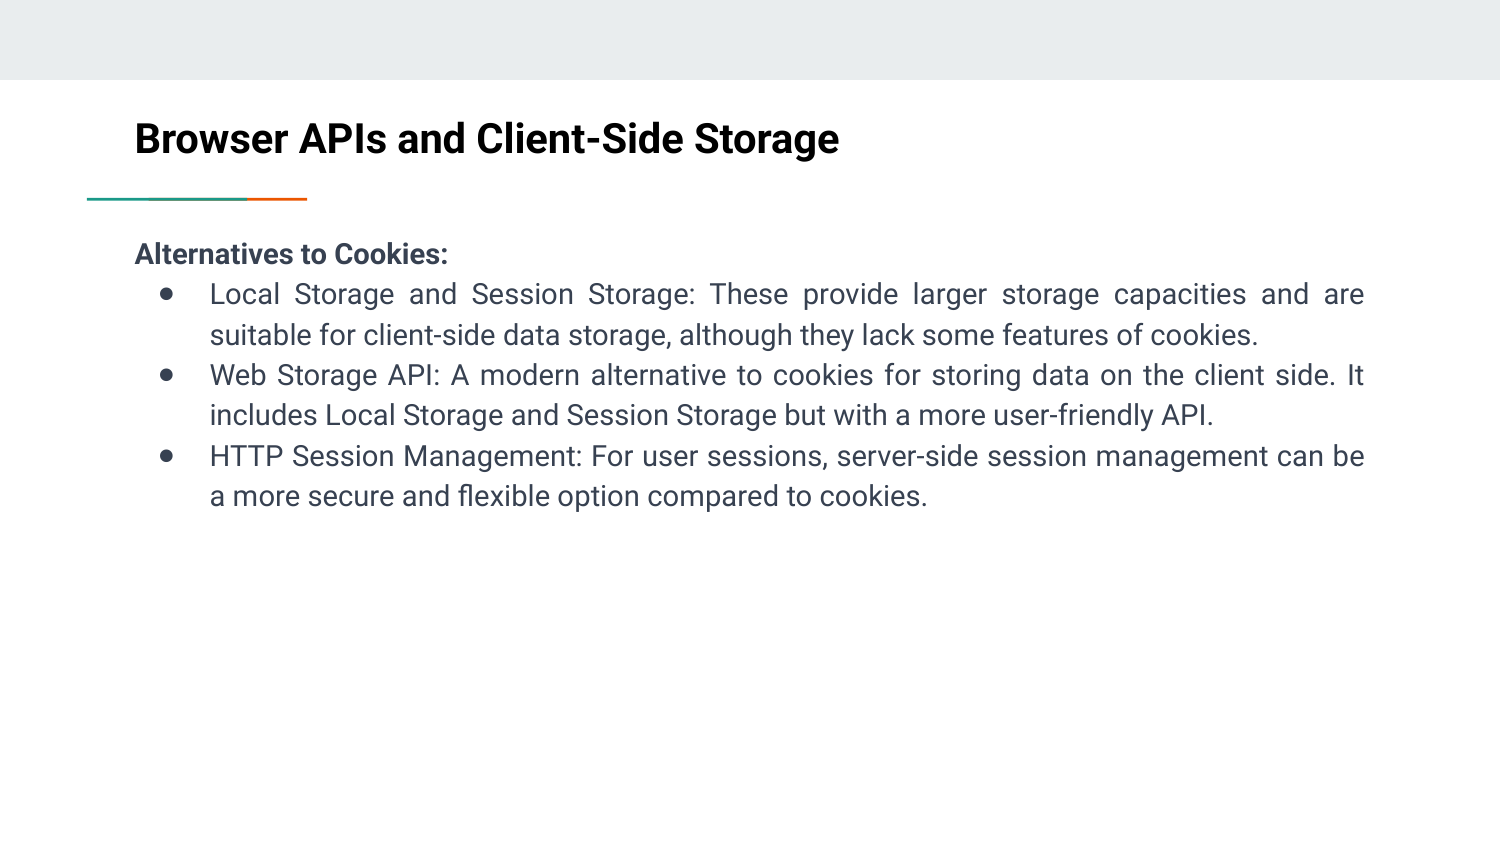

# Browser APIs and Client-Side Storage

Alternatives to Cookies:
Local Storage and Session Storage: These provide larger storage capacities and are suitable for client-side data storage, although they lack some features of cookies.
Web Storage API: A modern alternative to cookies for storing data on the client side. It includes Local Storage and Session Storage but with a more user-friendly API.
HTTP Session Management: For user sessions, server-side session management can be a more secure and flexible option compared to cookies.